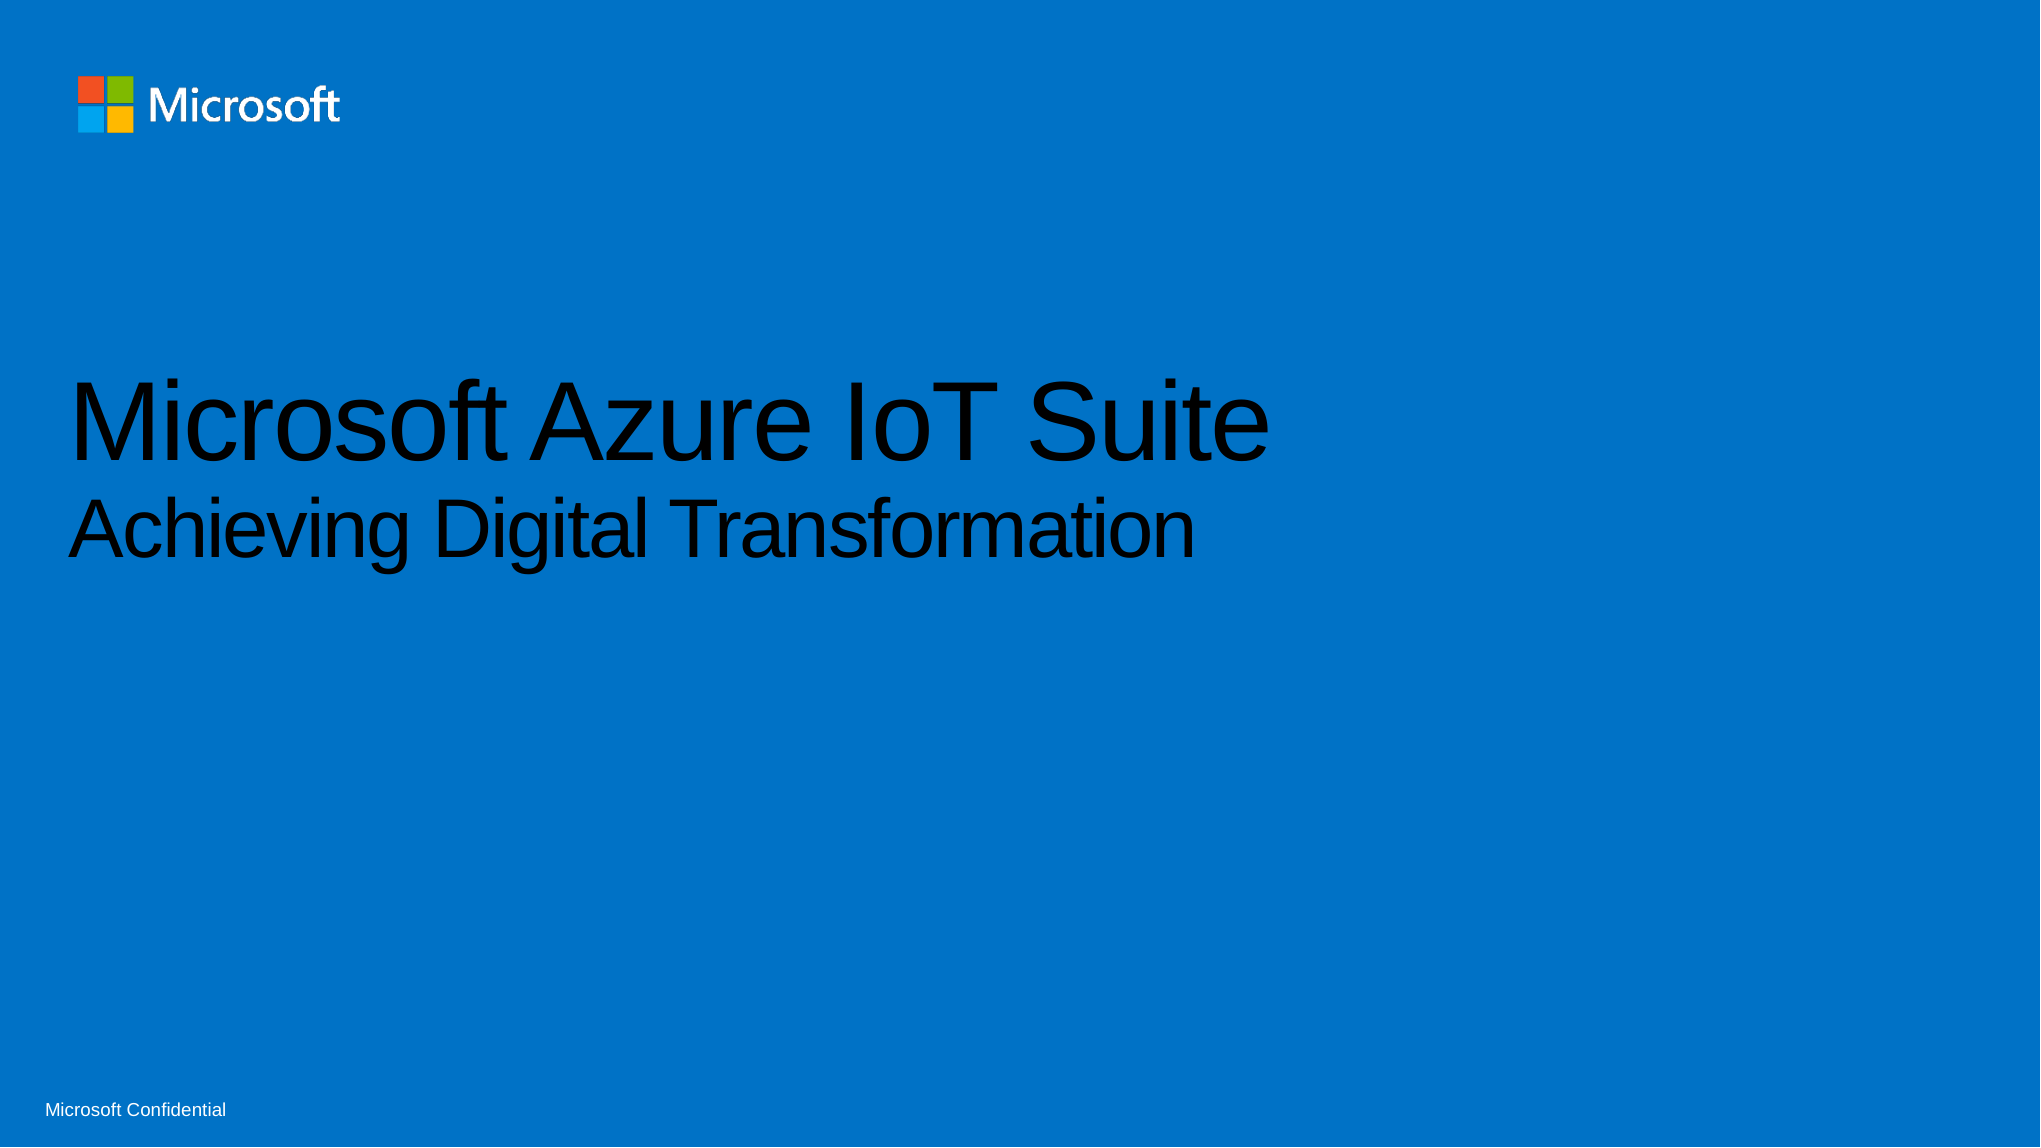

# Microsoft Azure IoT Suite Achieving Digital Transformation

Microsoft Confidential